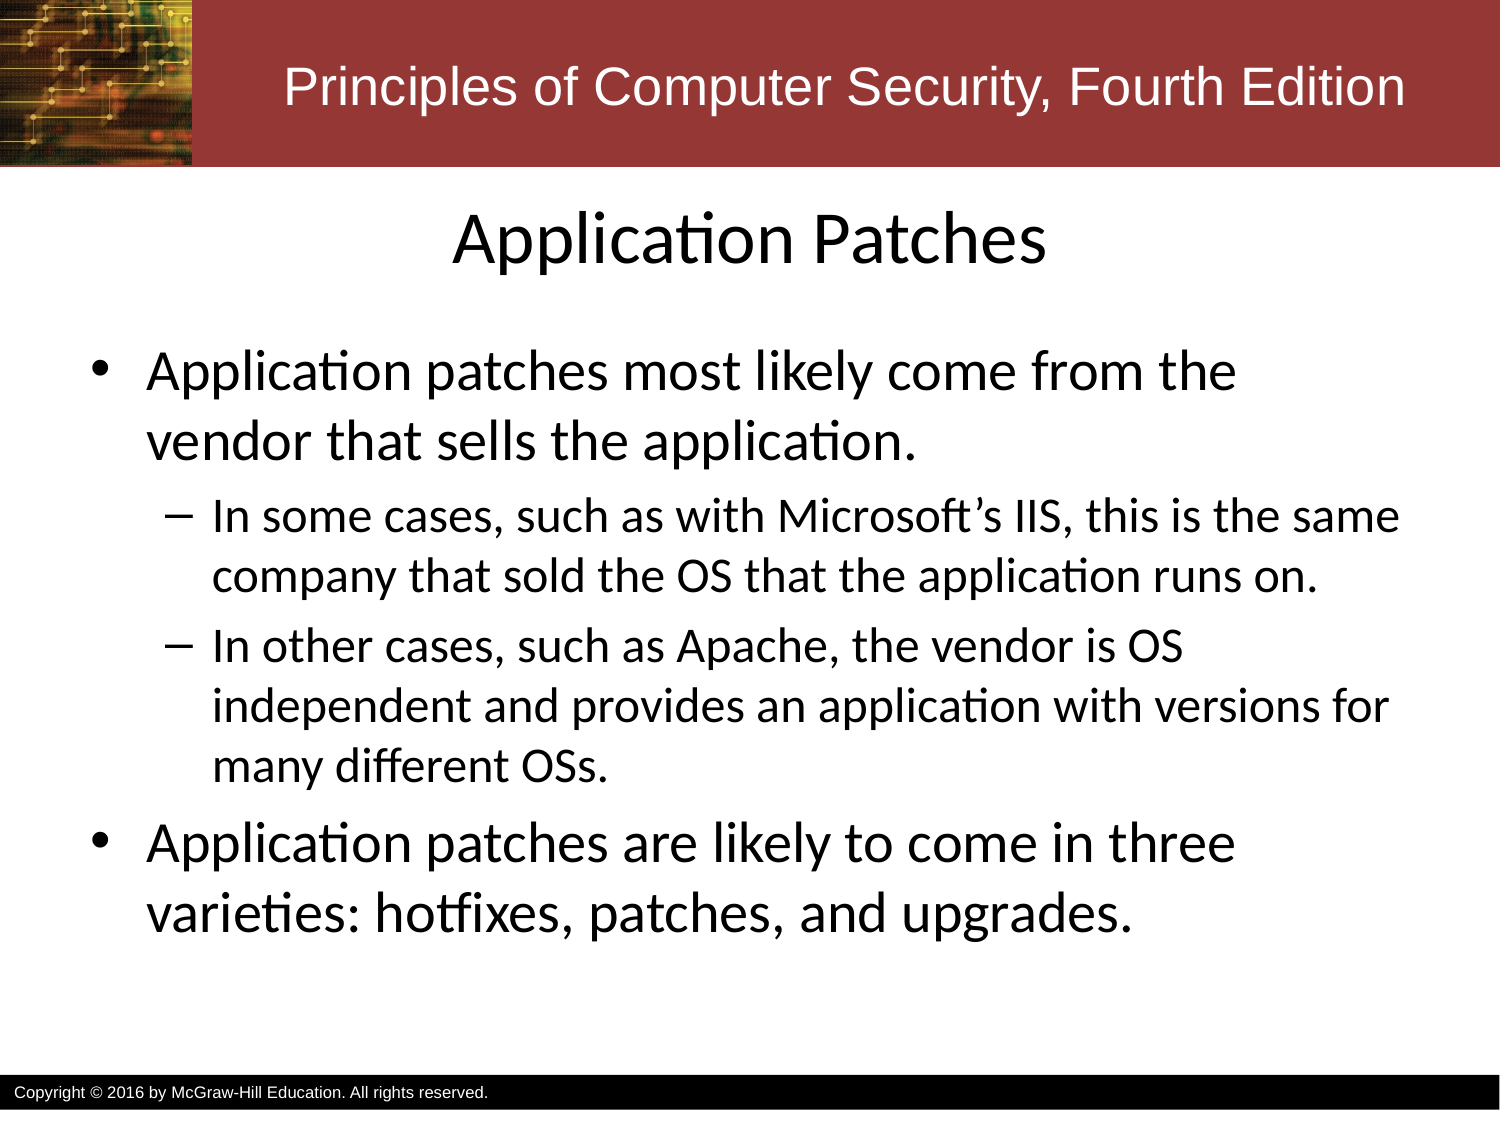

# Application Patches
Application patches most likely come from the vendor that sells the application.
In some cases, such as with Microsoft’s IIS, this is the same company that sold the OS that the application runs on.
In other cases, such as Apache, the vendor is OS independent and provides an application with versions for many different OSs.
Application patches are likely to come in three varieties: hotfixes, patches, and upgrades.